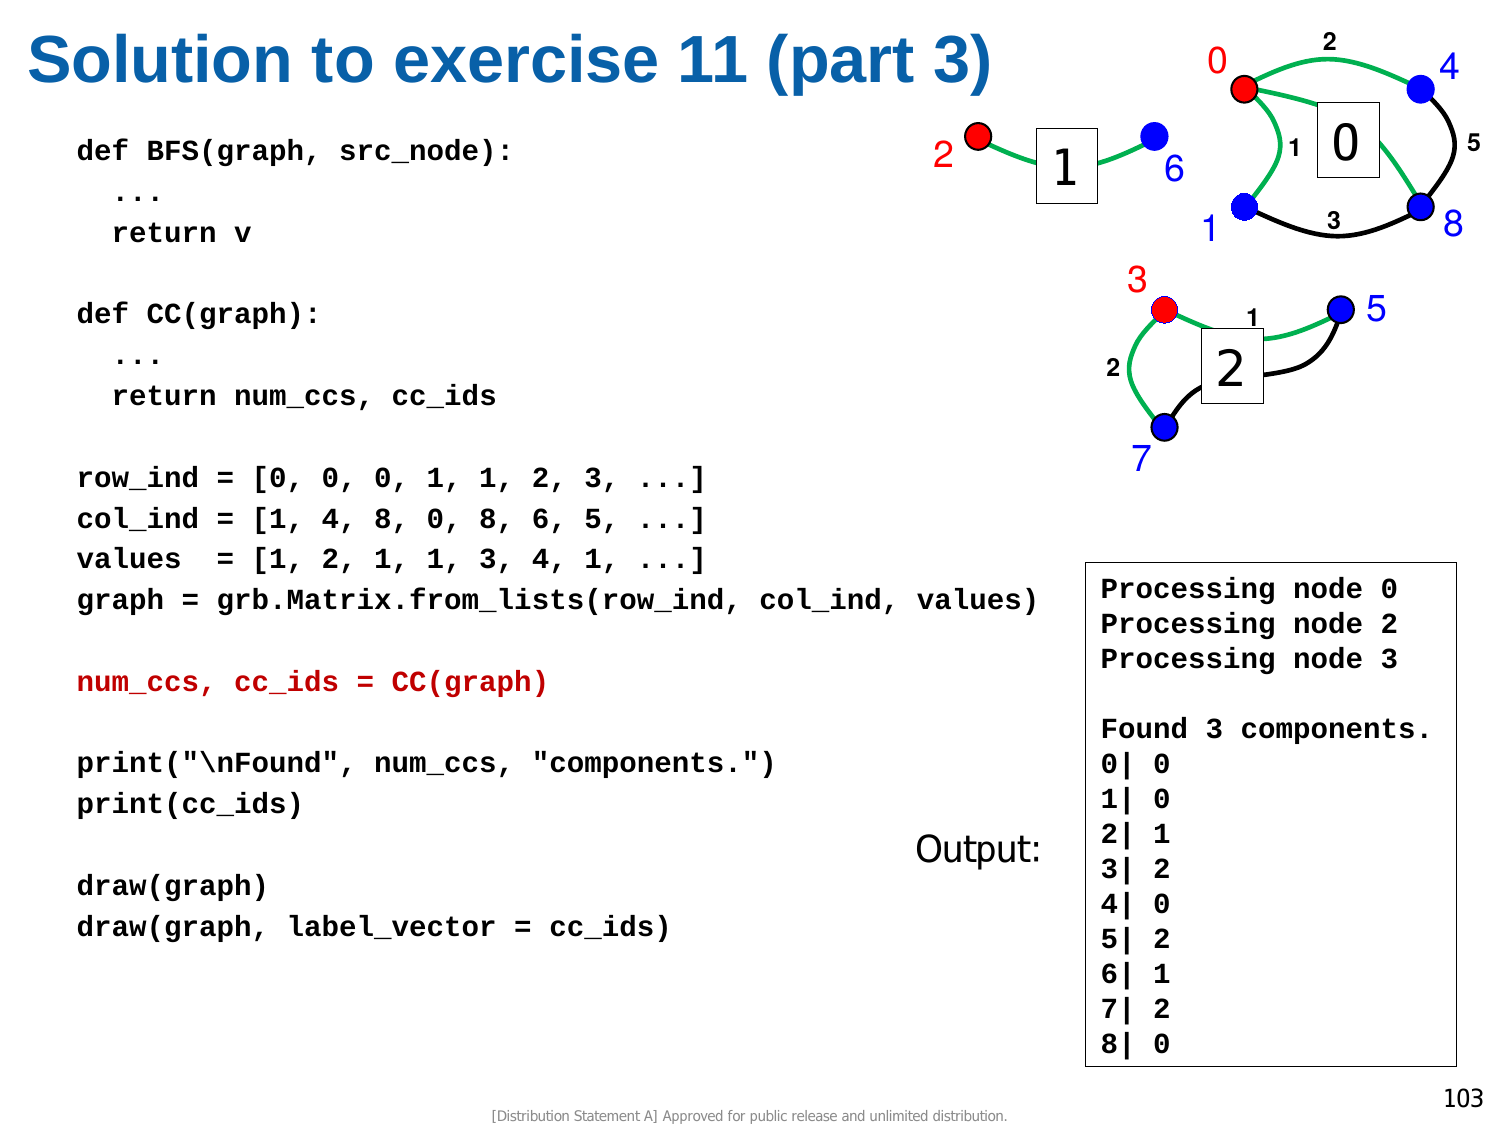

# Solution to exercise 11 (part 3)
2
0
4

1
5
1
8

1
3

0
2

4
6

1
def BFS(graph, src_node):
  ...
  return v

def CC(graph):
  ...
  return num_ccs, cc_ids

row_ind = [0, 0, 0, 1, 1, 2, 3, ...]
col_ind = [1, 4, 8, 0, 8, 6, 5, ...]
values  = [1, 2, 1, 1, 3, 4, 1, ...]
graph = grb.Matrix.from_lists(row_ind, col_ind, values)

num_ccs, cc_ids = CC(graph)

print("\nFound", num_ccs, "components.")
print(cc_ids)

draw(graph)
draw(graph, label_vector = cc_ids)
3
5
1

2
2

7
2
Processing node 0
Processing node 2
Processing node 3

Found 3 components.
0| 0
1| 0
2| 1
3| 2
4| 0
5| 2
6| 1
7| 2
8| 0
Output:
103